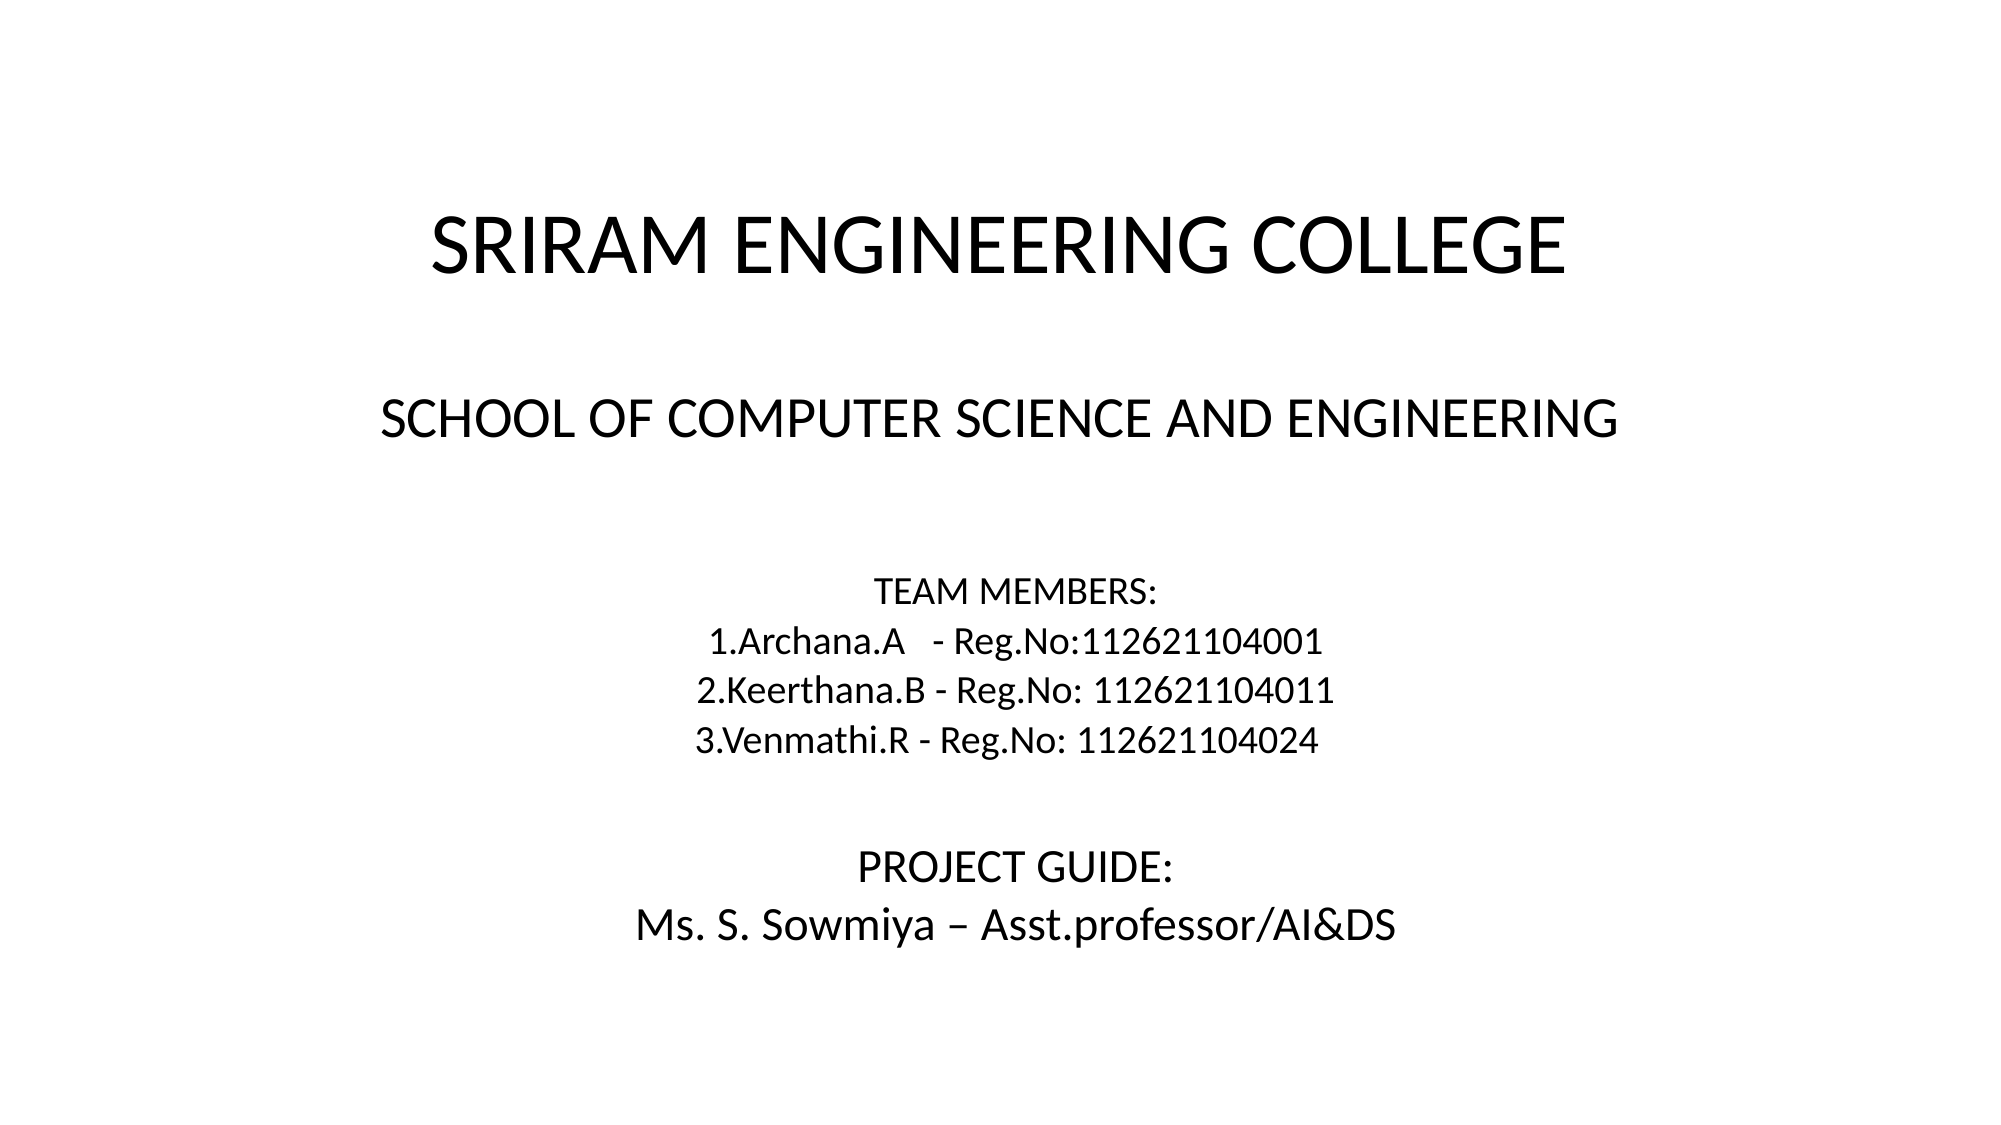

# SRIRAM ENGINEERING COLLEGE SCHOOL OF COMPUTER SCIENCE AND ENGINEERING
TEAM MEMBERS:
1.Archana.A   - Reg.No:112621104001
2.Keerthana.B - Reg.No: 112621104011
3.Venmathi.R - Reg.No: 112621104024

PROJECT GUIDE:
Ms. S. Sowmiya – Asst.professor/AI&DS